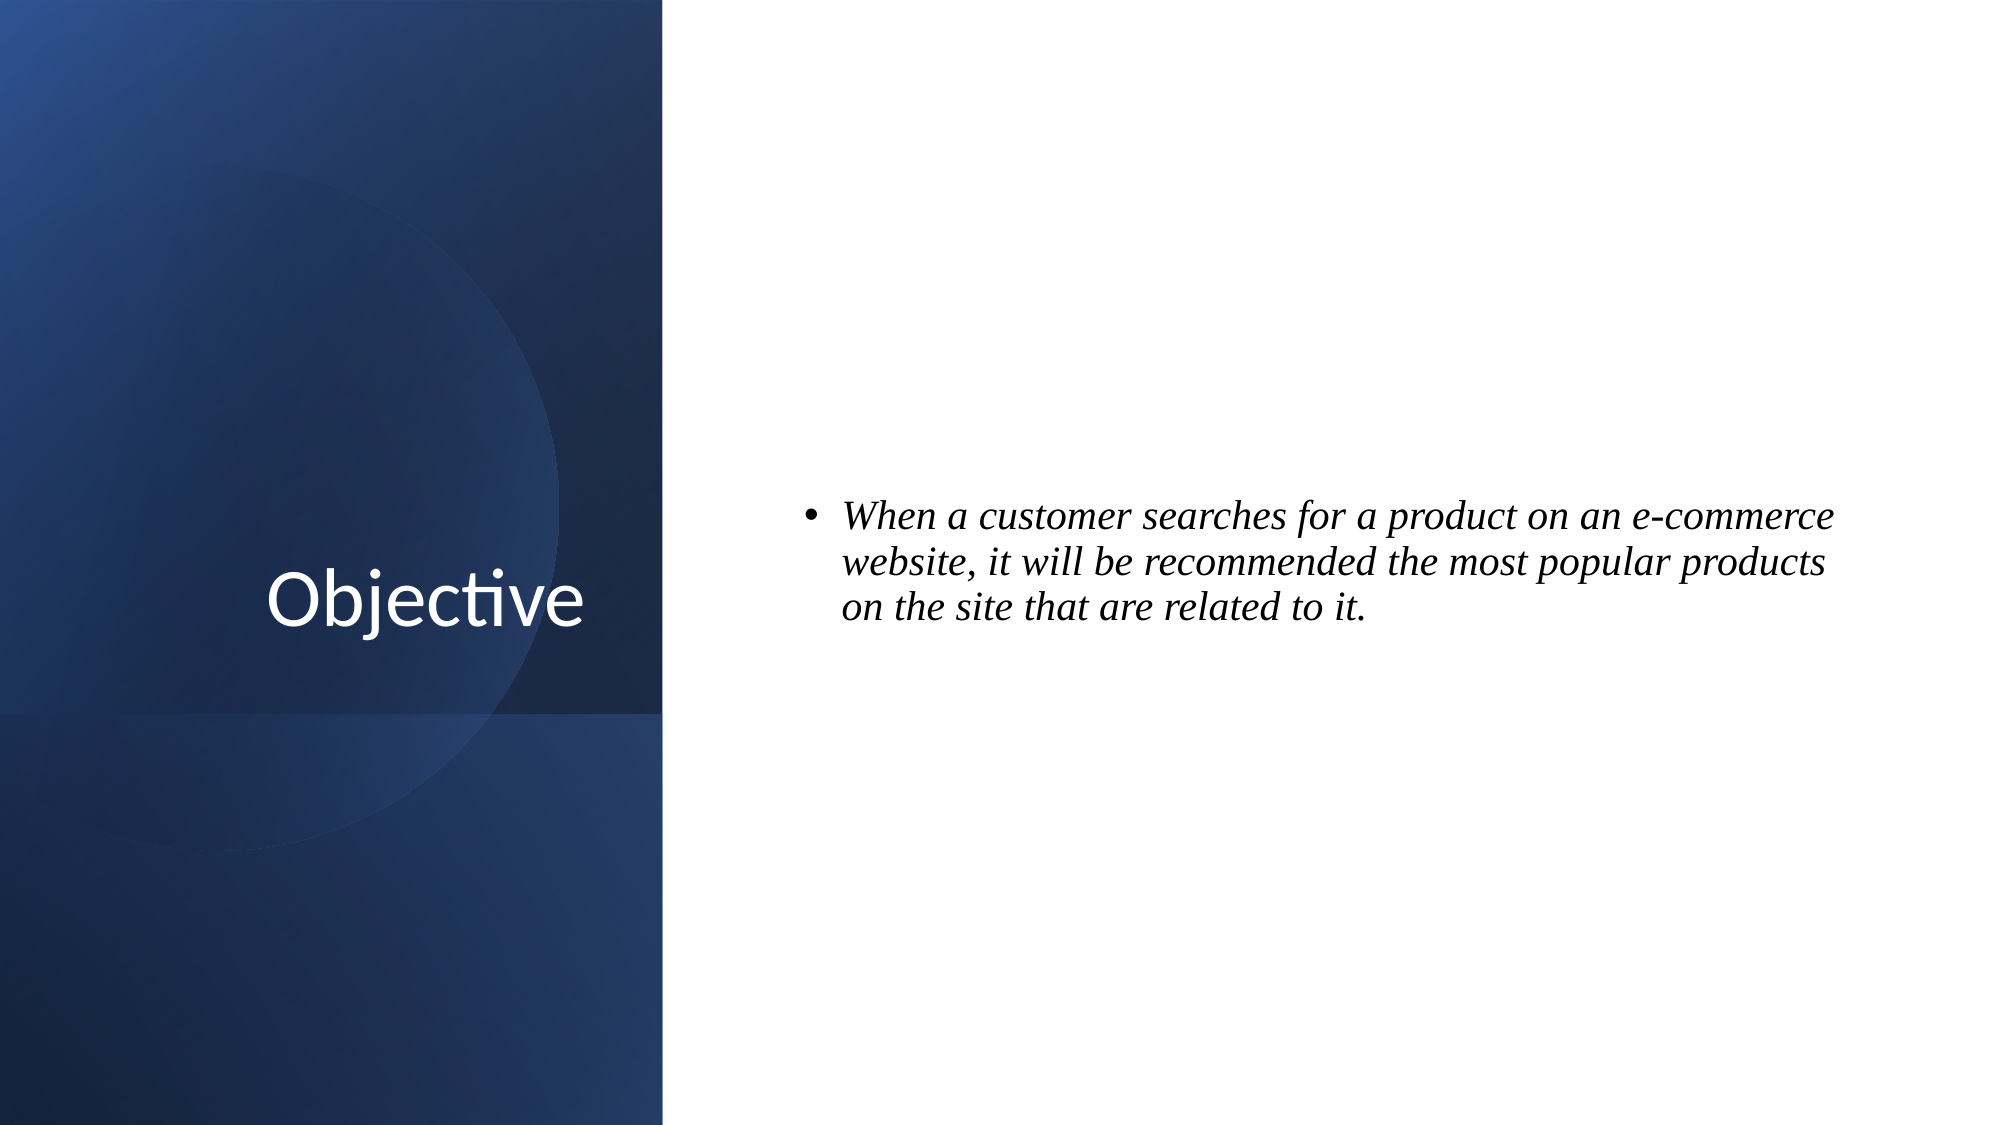

# Objective
When a customer searches for a product on an e-commerce website, it will be recommended the most popular products on the site that are related to it.